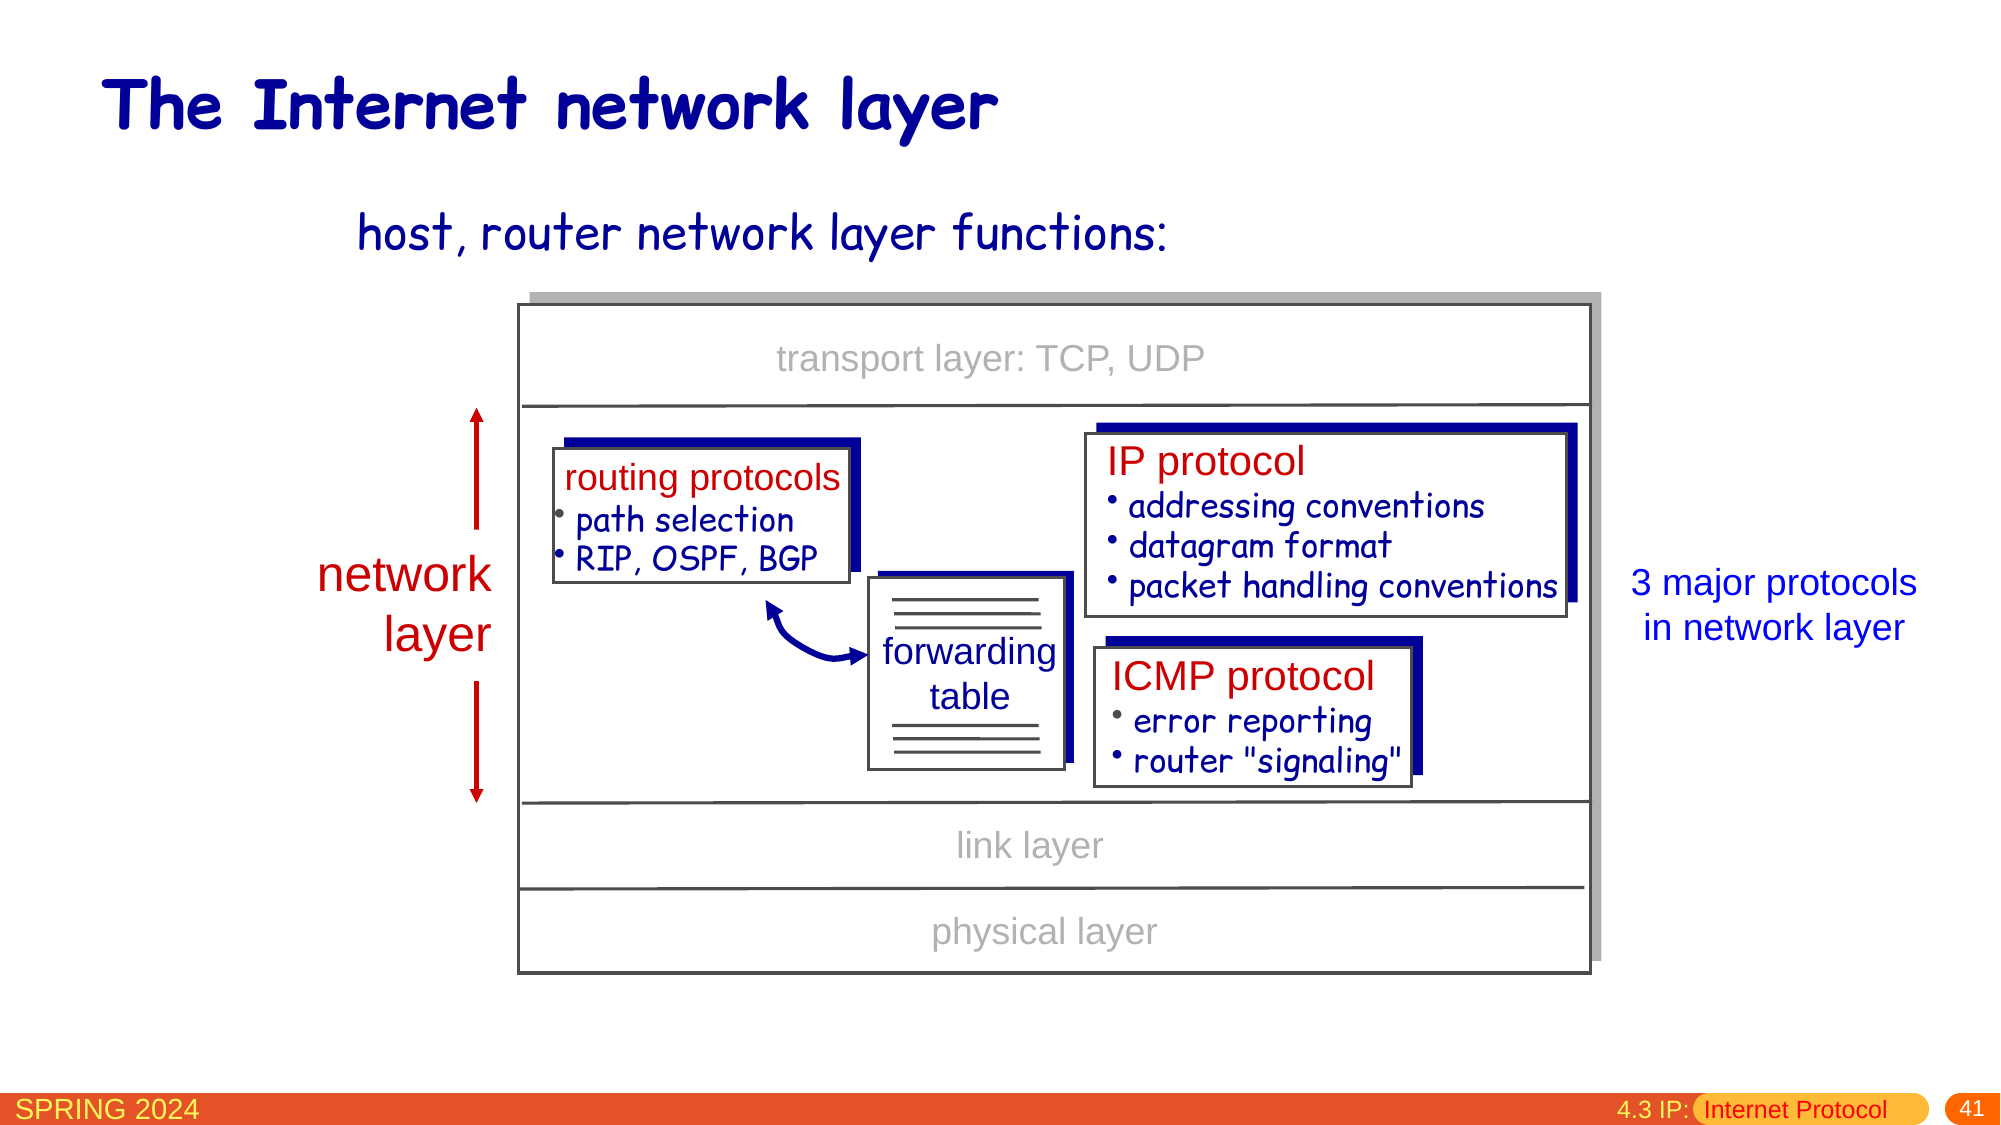

# The Internet network layer
host, router network layer functions:

transport layer: TCP, UDP

IP protocol
 addressing conventions
 datagram format
 packet handling conventions

 routing protocols
 path selection
 RIP, OSPF, BGP

network
layer
3 major protocols
in network layer

forwarding
table

ICMP protocol
 error reporting
 router "signaling"

link layer

physical layer
4.3 IP:  Internet Protocol